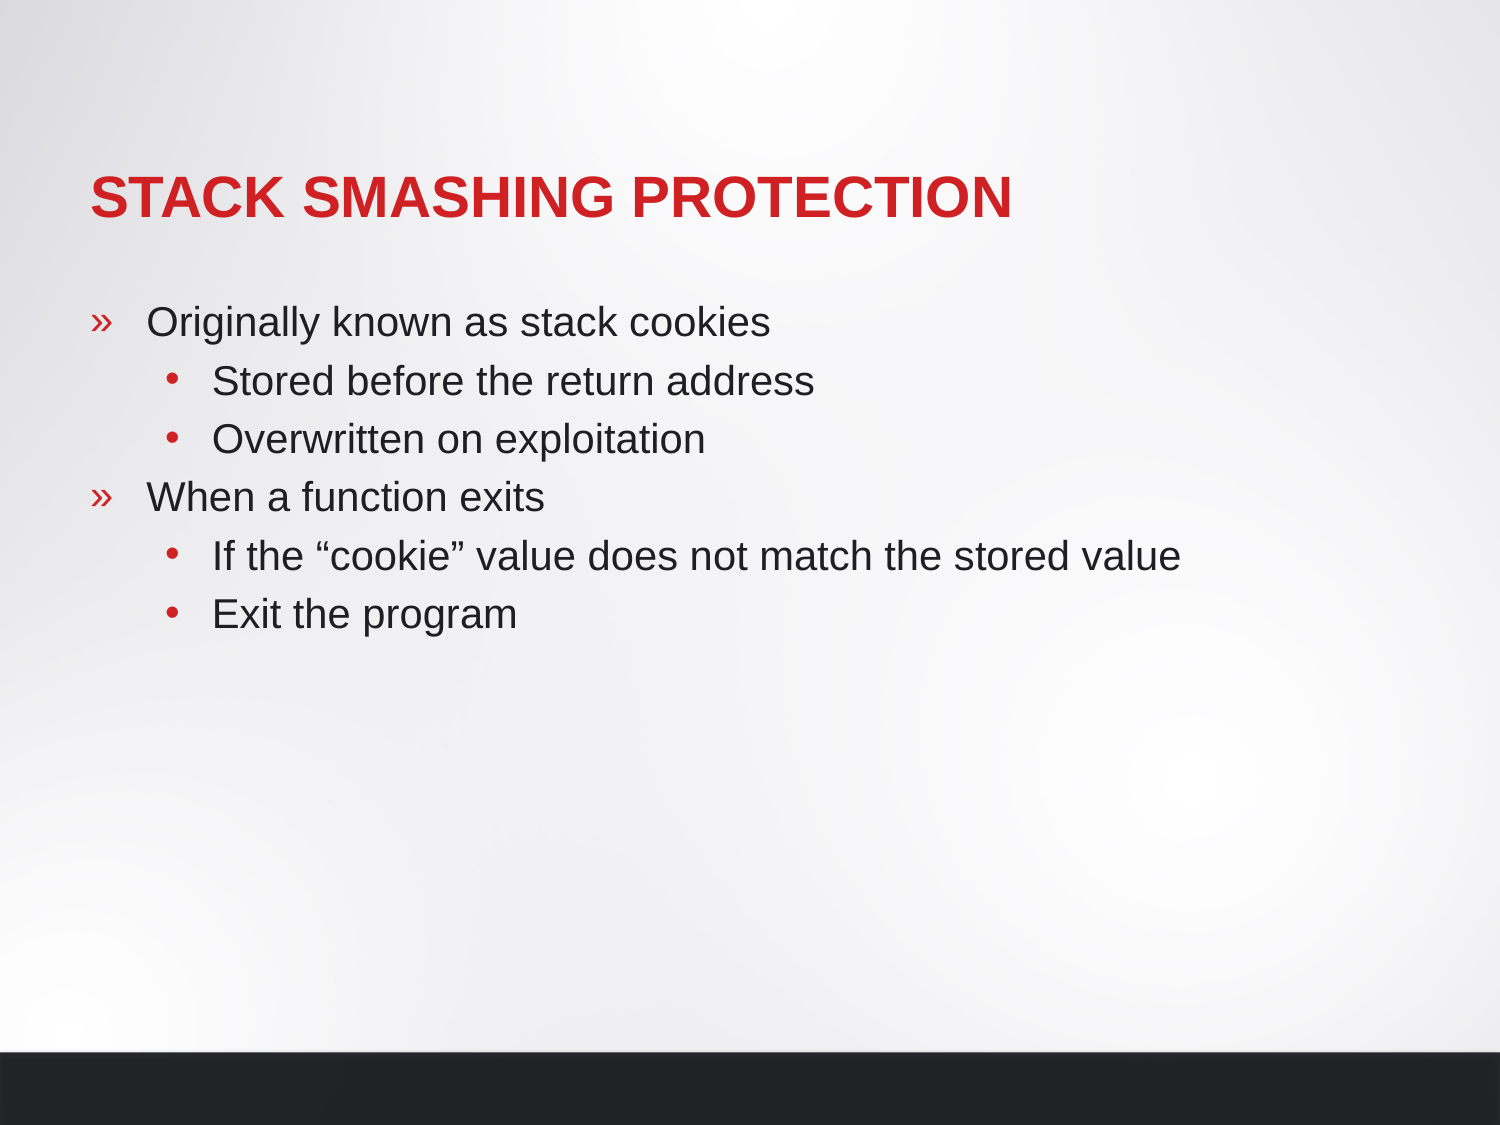

# Stack Smashing protection
Originally known as stack cookies
Stored before the return address
Overwritten on exploitation
When a function exits
If the “cookie” value does not match the stored value
Exit the program